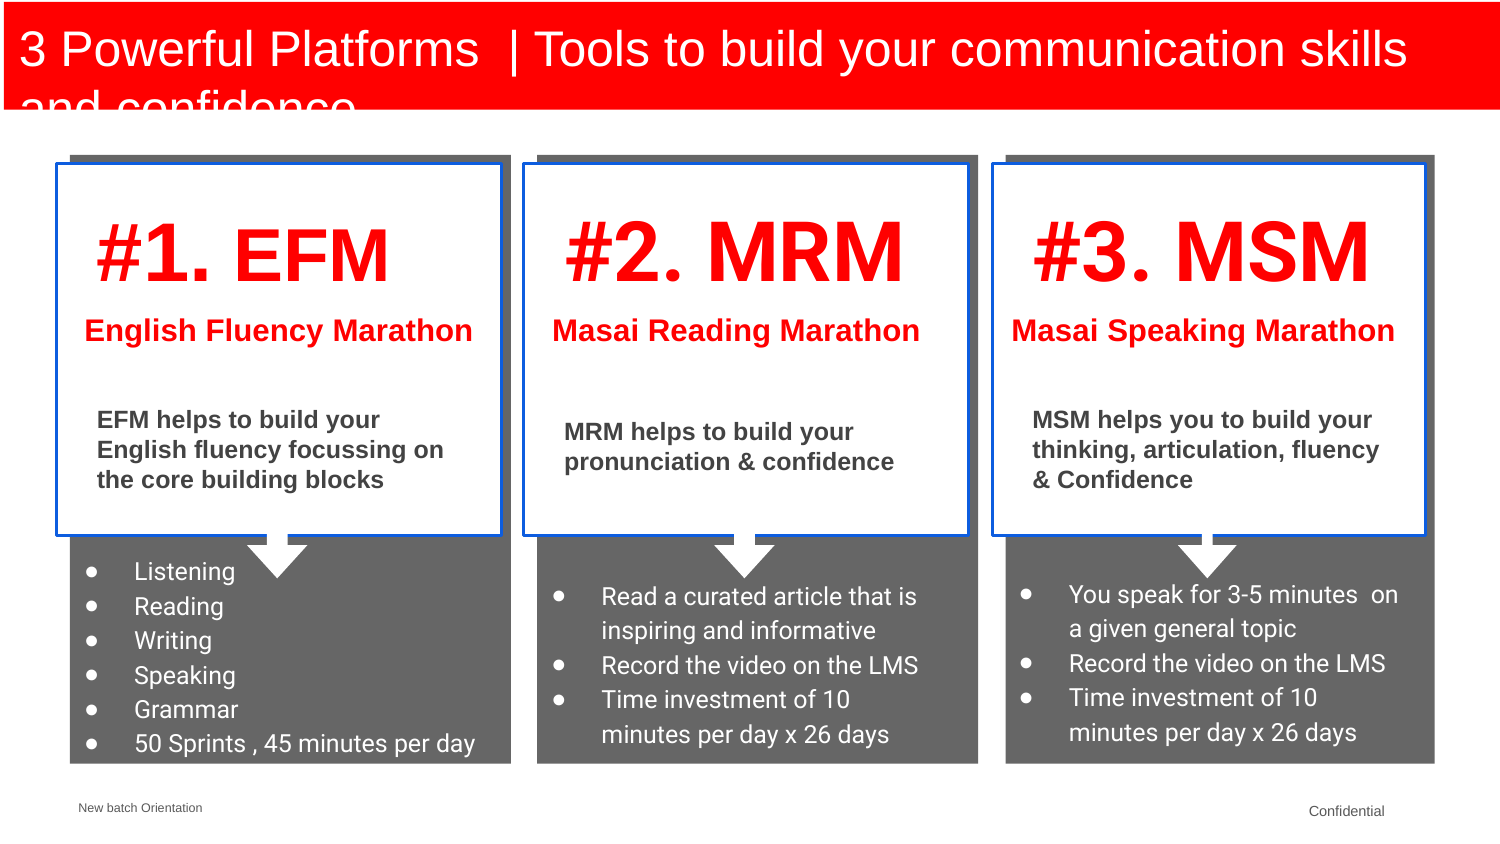

3 Powerful Platforms  | Tools to build your communication skills and confidence

#1. EFM
 English Fluency Marathon
EFM helps to build your English fluency focussing on the core building blocks

Listening
Reading
Writing
Speaking
Grammar
50 Sprints , 45 minutes per day

#2. MRM
Masai Reading Marathon
MRM helps to build your pronunciation & confidence

Read a curated article that is inspiring and informative
Record the video on the LMS
Time investment of 10  minutes per day x 26 days

#3. MSM
Masai Speaking Marathon
MSM helps you to build your thinking, articulation, fluency & Confidence

You speak for 3-5 minutes  on a given general topic
Record the video on the LMS
Time investment of 10  minutes per day x 26 days